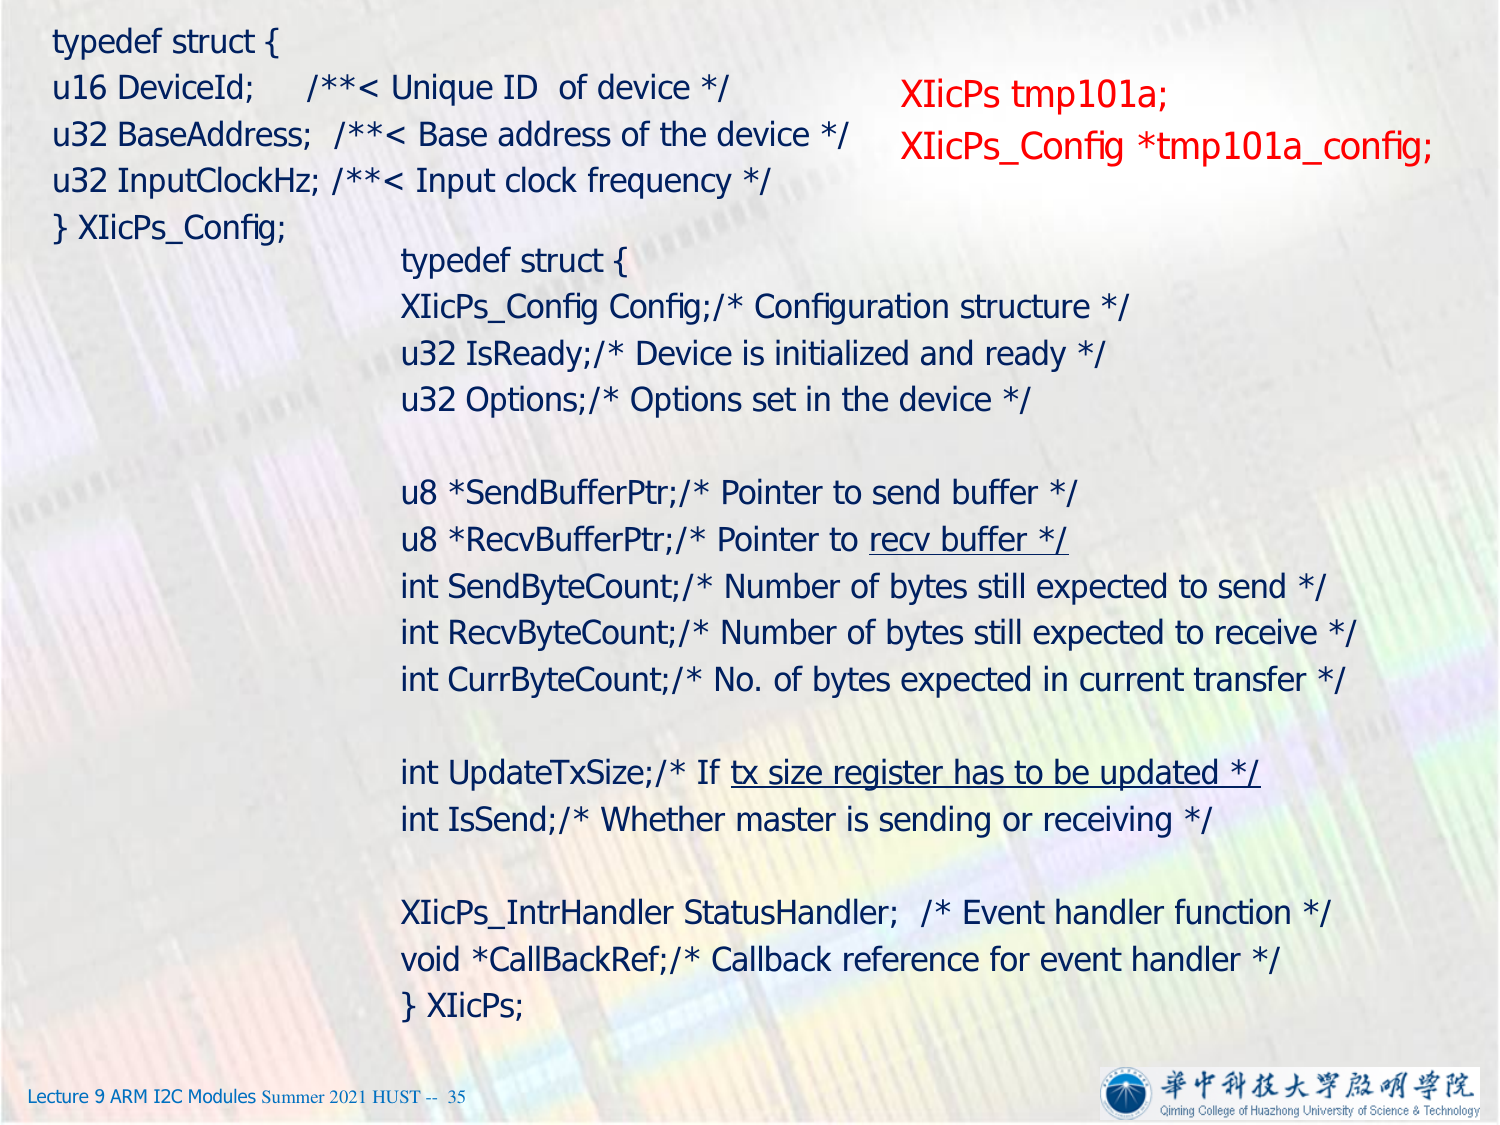

typedef struct {
u16 DeviceId;     /**< Unique ID  of device */
u32 BaseAddress;  /**< Base address of the device */
u32 InputClockHz; /**< Input clock frequency */
} XIicPs_Config;
XIicPs tmp101a;
XIicPs_Config *tmp101a_config;
typedef struct {
XIicPs_Config Config;/* Configuration structure */
u32 IsReady;/* Device is initialized and ready */
u32 Options;/* Options set in the device */

u8 *SendBufferPtr;/* Pointer to send buffer */
u8 *RecvBufferPtr;/* Pointer to recv buffer */
int SendByteCount;/* Number of bytes still expected to send */
int RecvByteCount;/* Number of bytes still expected to receive */
int CurrByteCount;/* No. of bytes expected in current transfer */

int UpdateTxSize;/* If tx size register has to be updated */
int IsSend;/* Whether master is sending or receiving */

XIicPs_IntrHandler StatusHandler;  /* Event handler function */
void *CallBackRef;/* Callback reference for event handler */
} XIicPs;